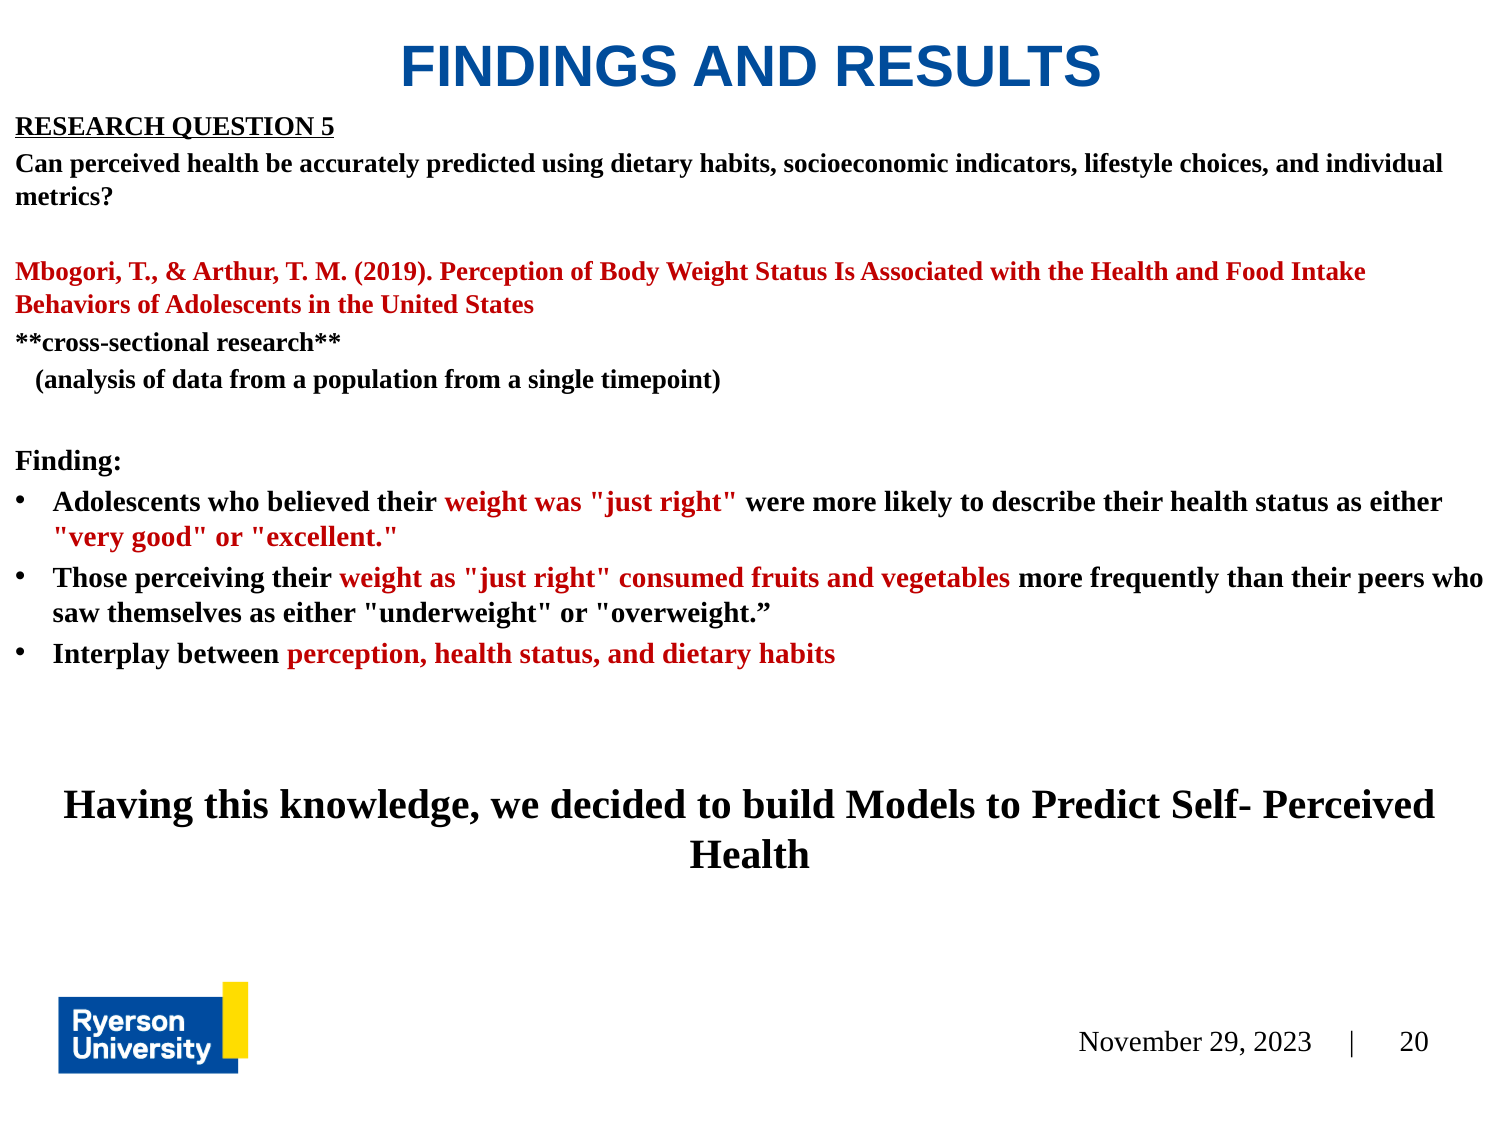

# FINDINGS AND RESULTS
RESEARCH QUESTION 5
Can perceived health be accurately predicted using dietary habits, socioeconomic indicators, lifestyle choices, and individual metrics?

Mbogori, T., & Arthur, T. M. (2019). Perception of Body Weight Status Is Associated with the Health and Food Intake Behaviors of Adolescents in the United States
**cross-sectional research**
   (analysis of data from a population from a single timepoint)

Finding:
Adolescents who believed their weight was "just right" were more likely to describe their health status as either "very good" or "excellent."
Those perceiving their weight as "just right" consumed fruits and vegetables more frequently than their peers who saw themselves as either "underweight" or "overweight.”
Interplay between perception, health status, and dietary habits
Having this knowledge, we decided to build Models to Predict Self- Perceived Health
20
November 29, 2023     |